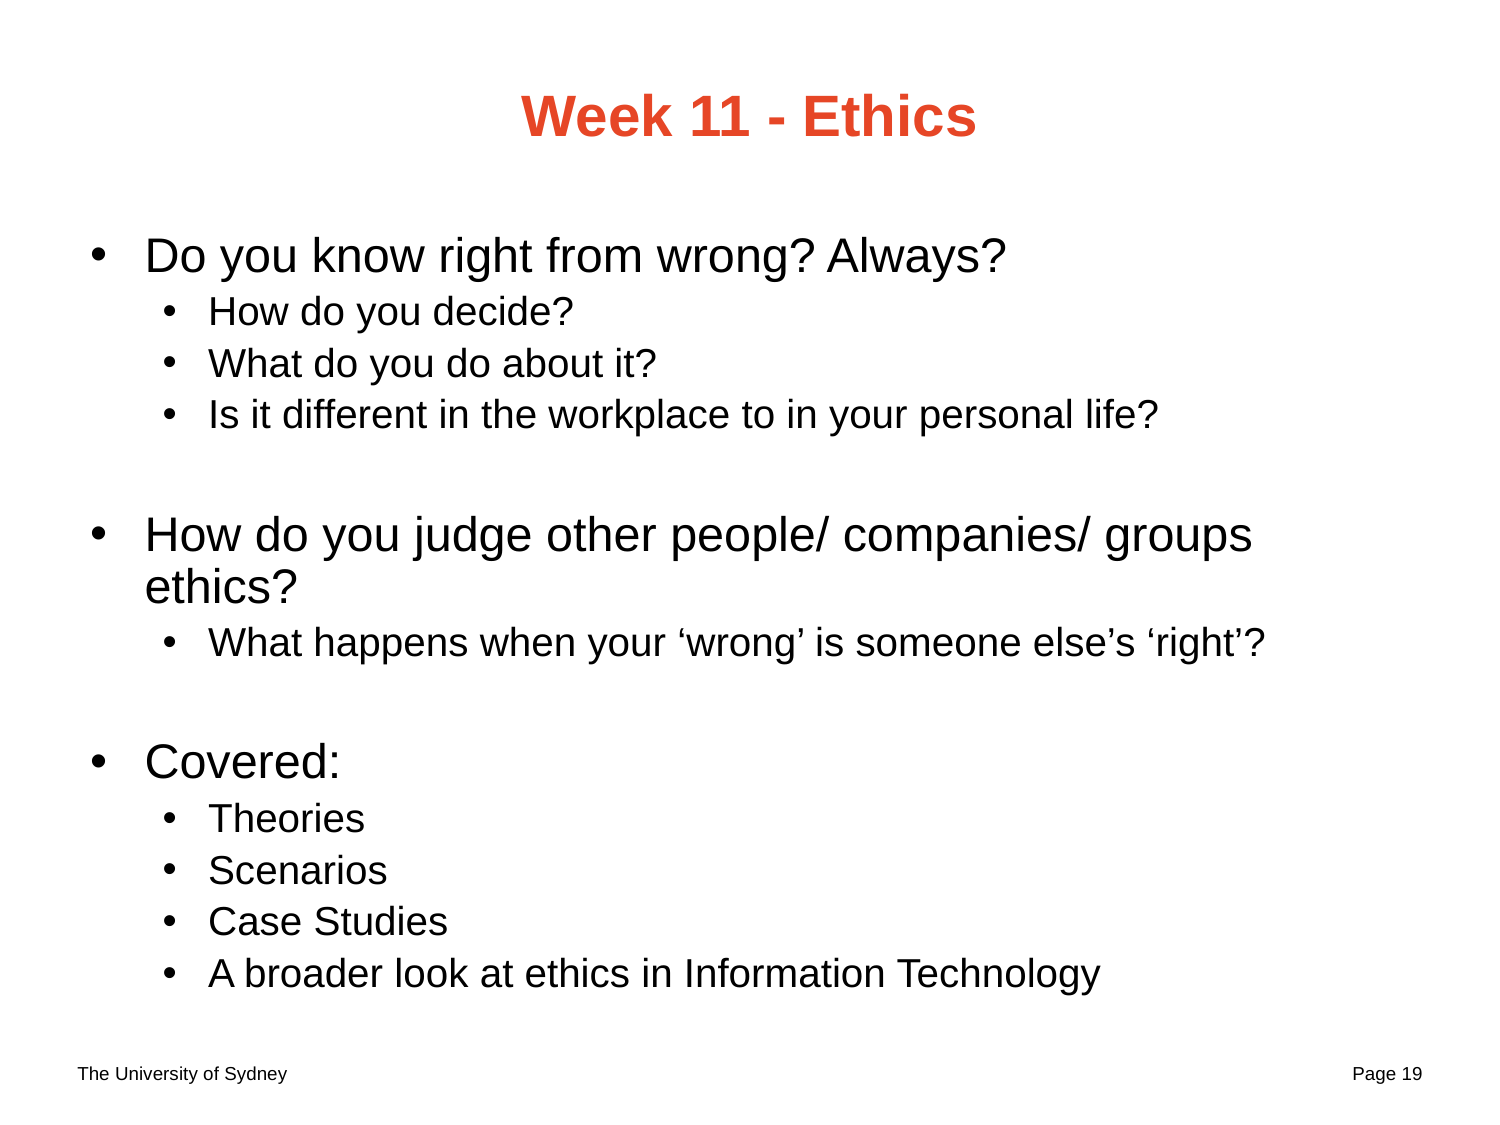

# Week 11 - Ethics
Do you know right from wrong? Always?
How do you decide?
What do you do about it?
Is it different in the workplace to in your personal life?

How do you judge other people/ companies/ groups ethics?
What happens when your ‘wrong’ is someone else’s ‘right’?

Covered:
Theories
Scenarios
Case Studies
A broader look at ethics in Information Technology